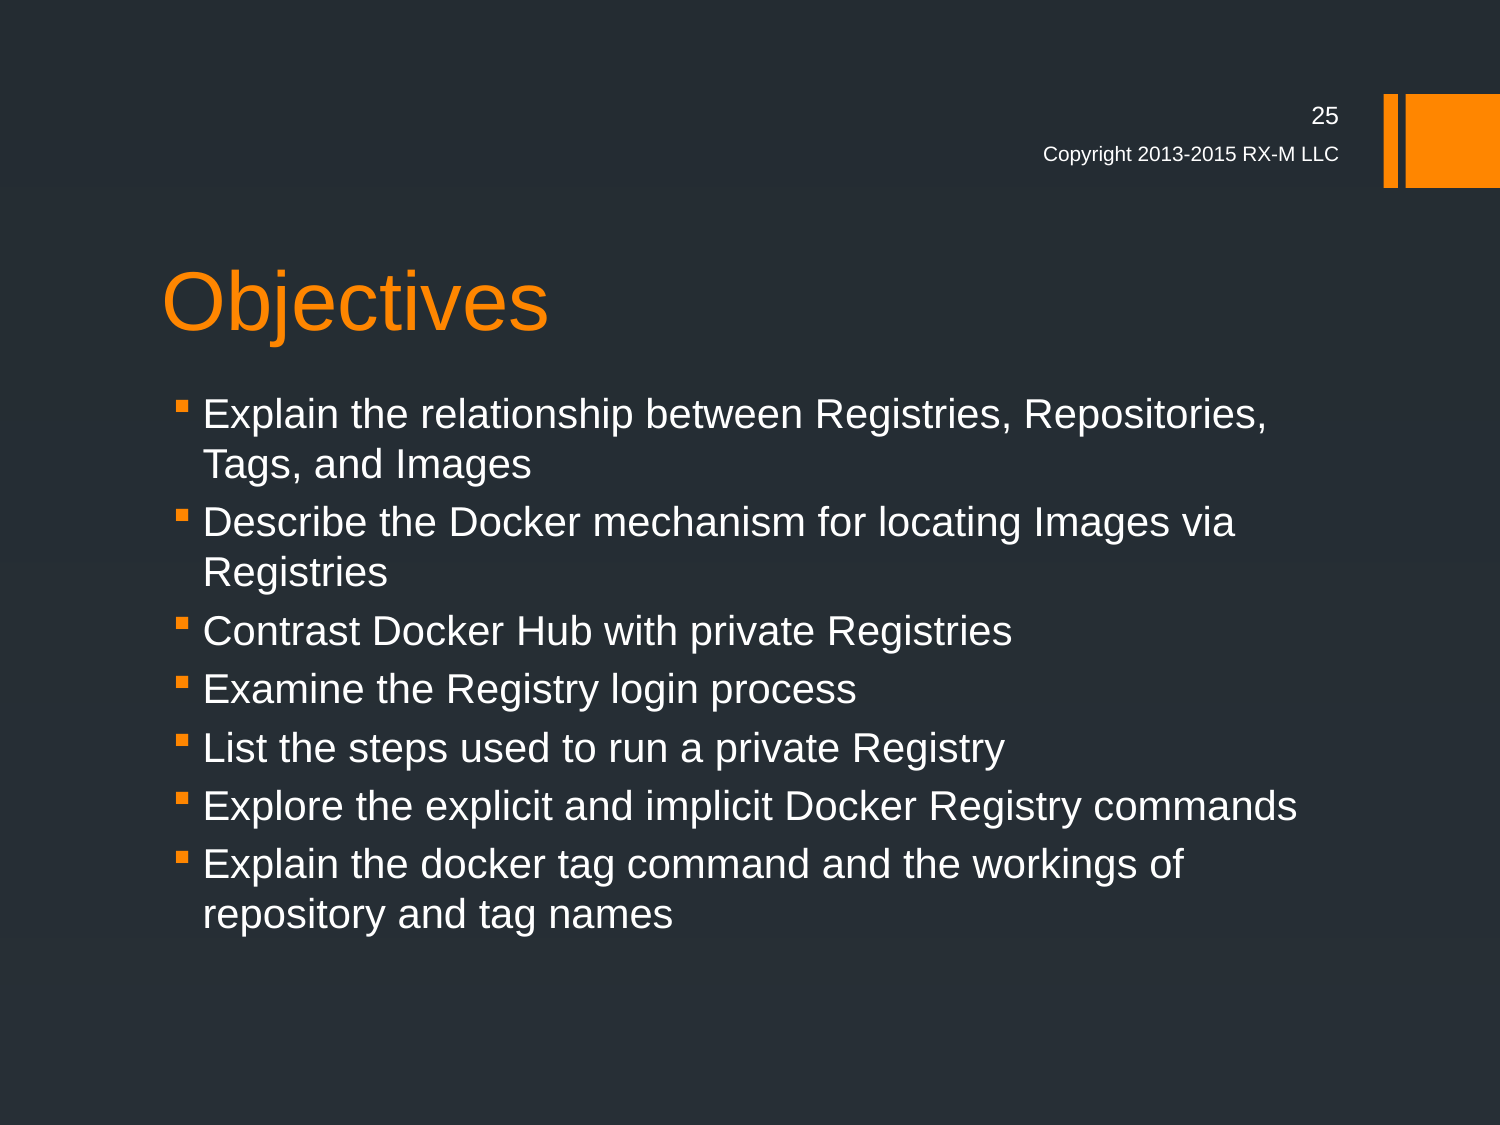

25
Copyright 2013-2015 RX-M LLC
# Objectives
Explain the relationship between Registries, Repositories, Tags, and Images
Describe the Docker mechanism for locating Images via Registries
Contrast Docker Hub with private Registries
Examine the Registry login process
List the steps used to run a private Registry
Explore the explicit and implicit Docker Registry commands
Explain the docker tag command and the workings of repository and tag names